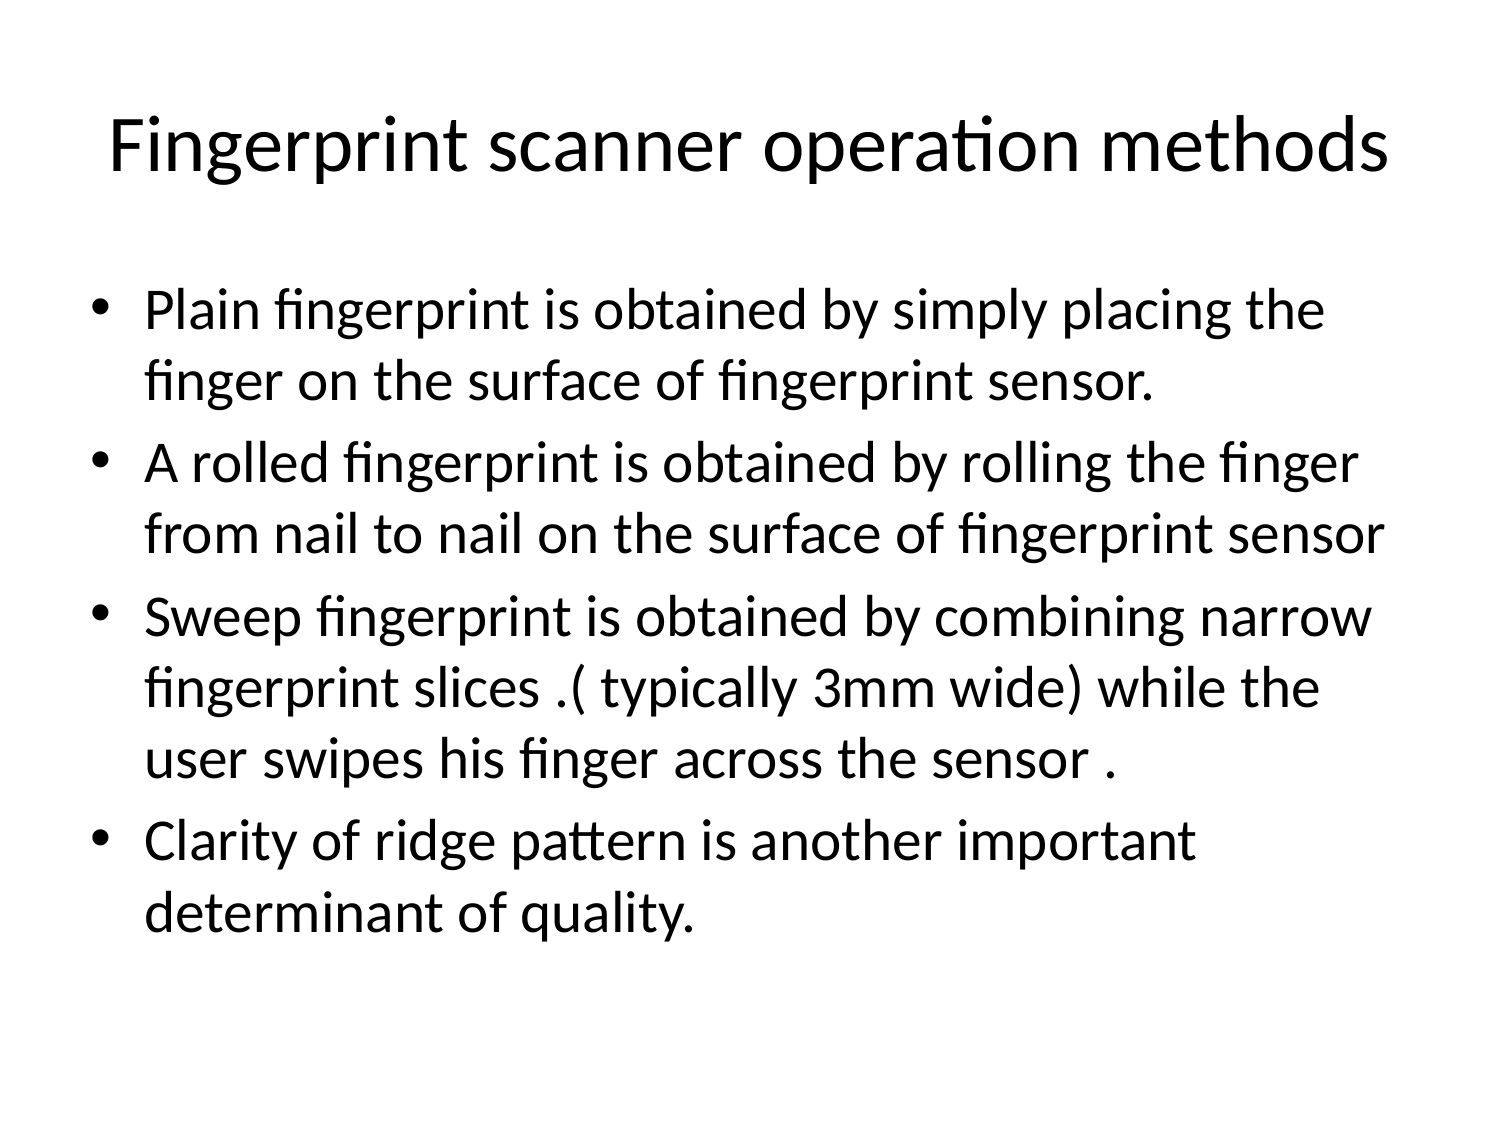

# Fingerprint scanner operation methods
Plain fingerprint is obtained by simply placing the finger on the surface of fingerprint sensor.
A rolled fingerprint is obtained by rolling the finger from nail to nail on the surface of fingerprint sensor
Sweep fingerprint is obtained by combining narrow fingerprint slices .( typically 3mm wide) while the user swipes his finger across the sensor .
Clarity of ridge pattern is another important determinant of quality.